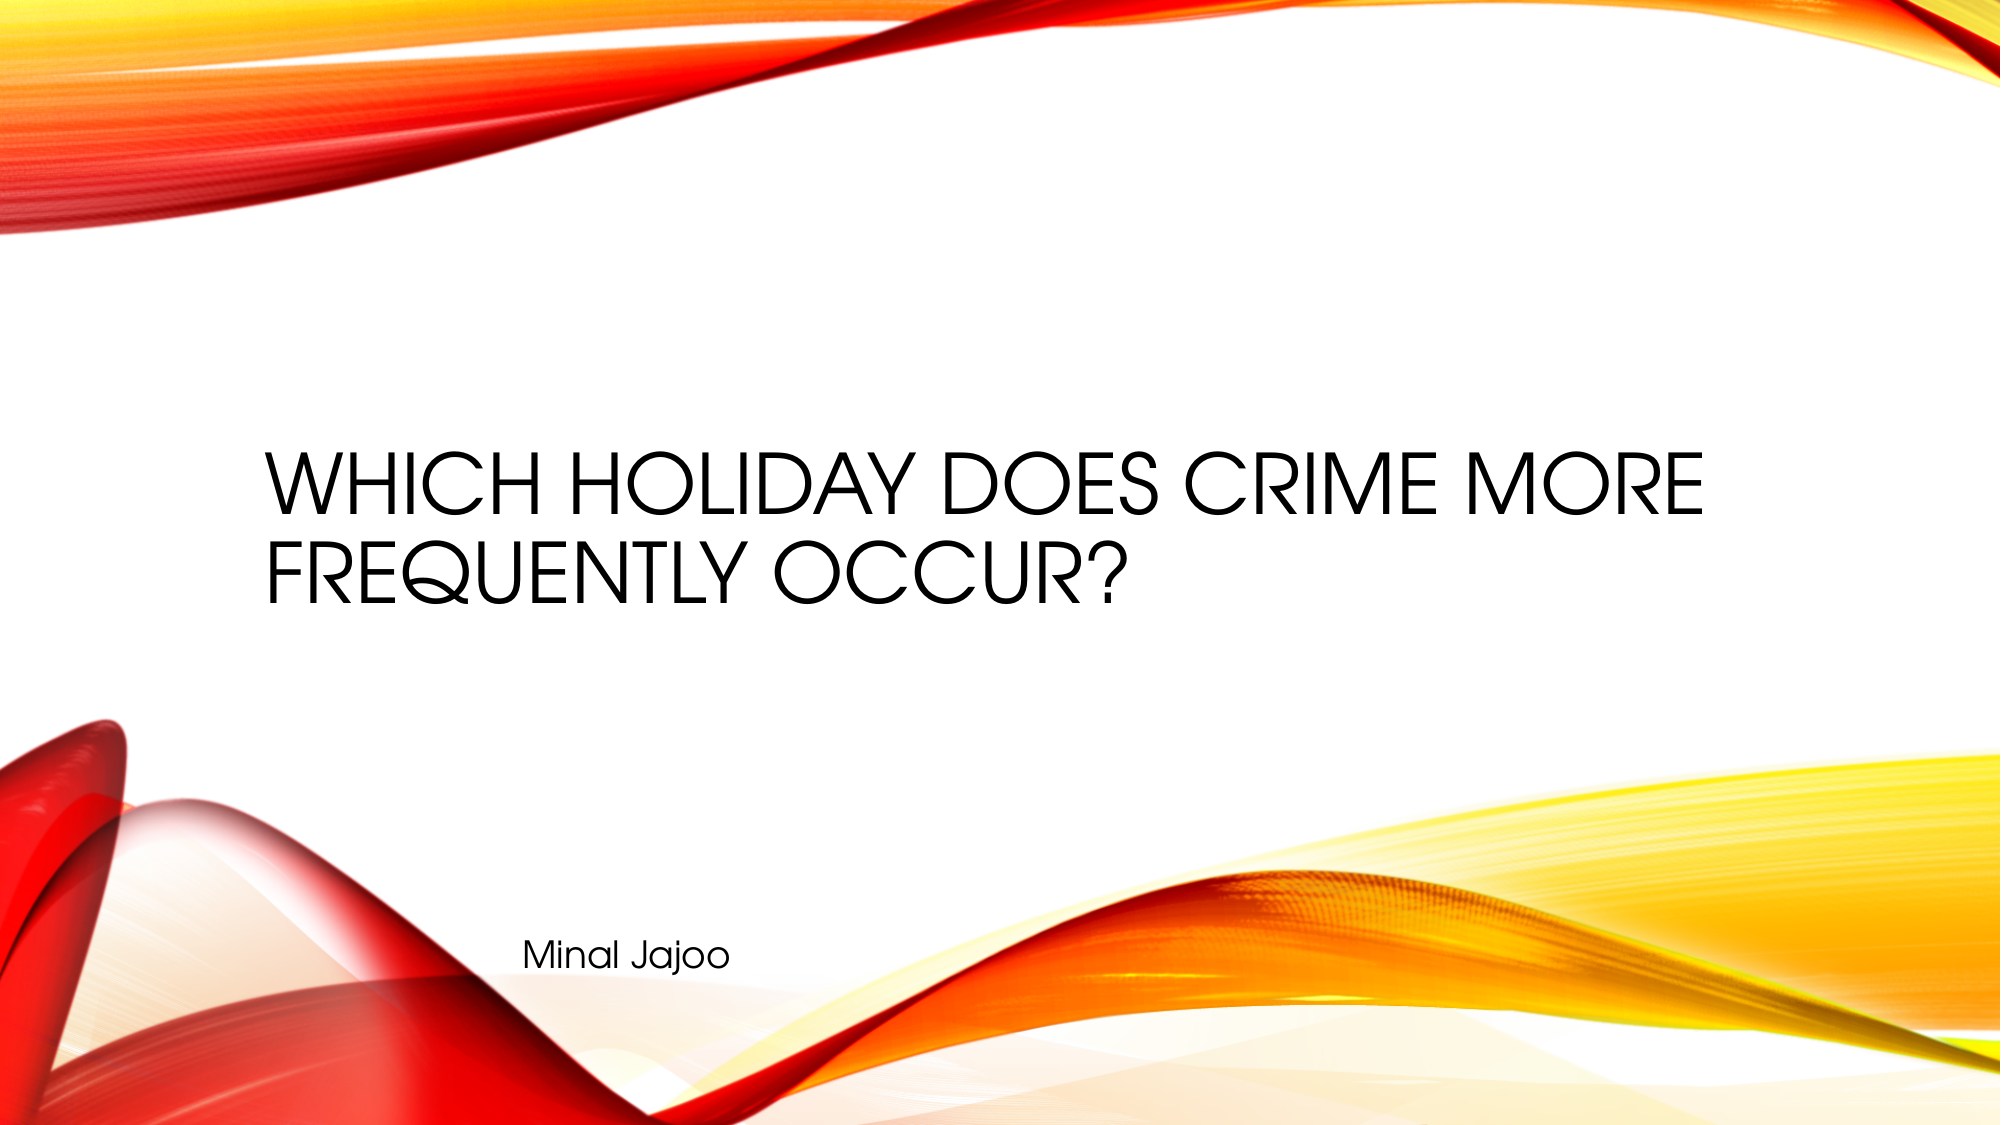

# Which holiday does crime more frequently occur?
Minal Jajoo